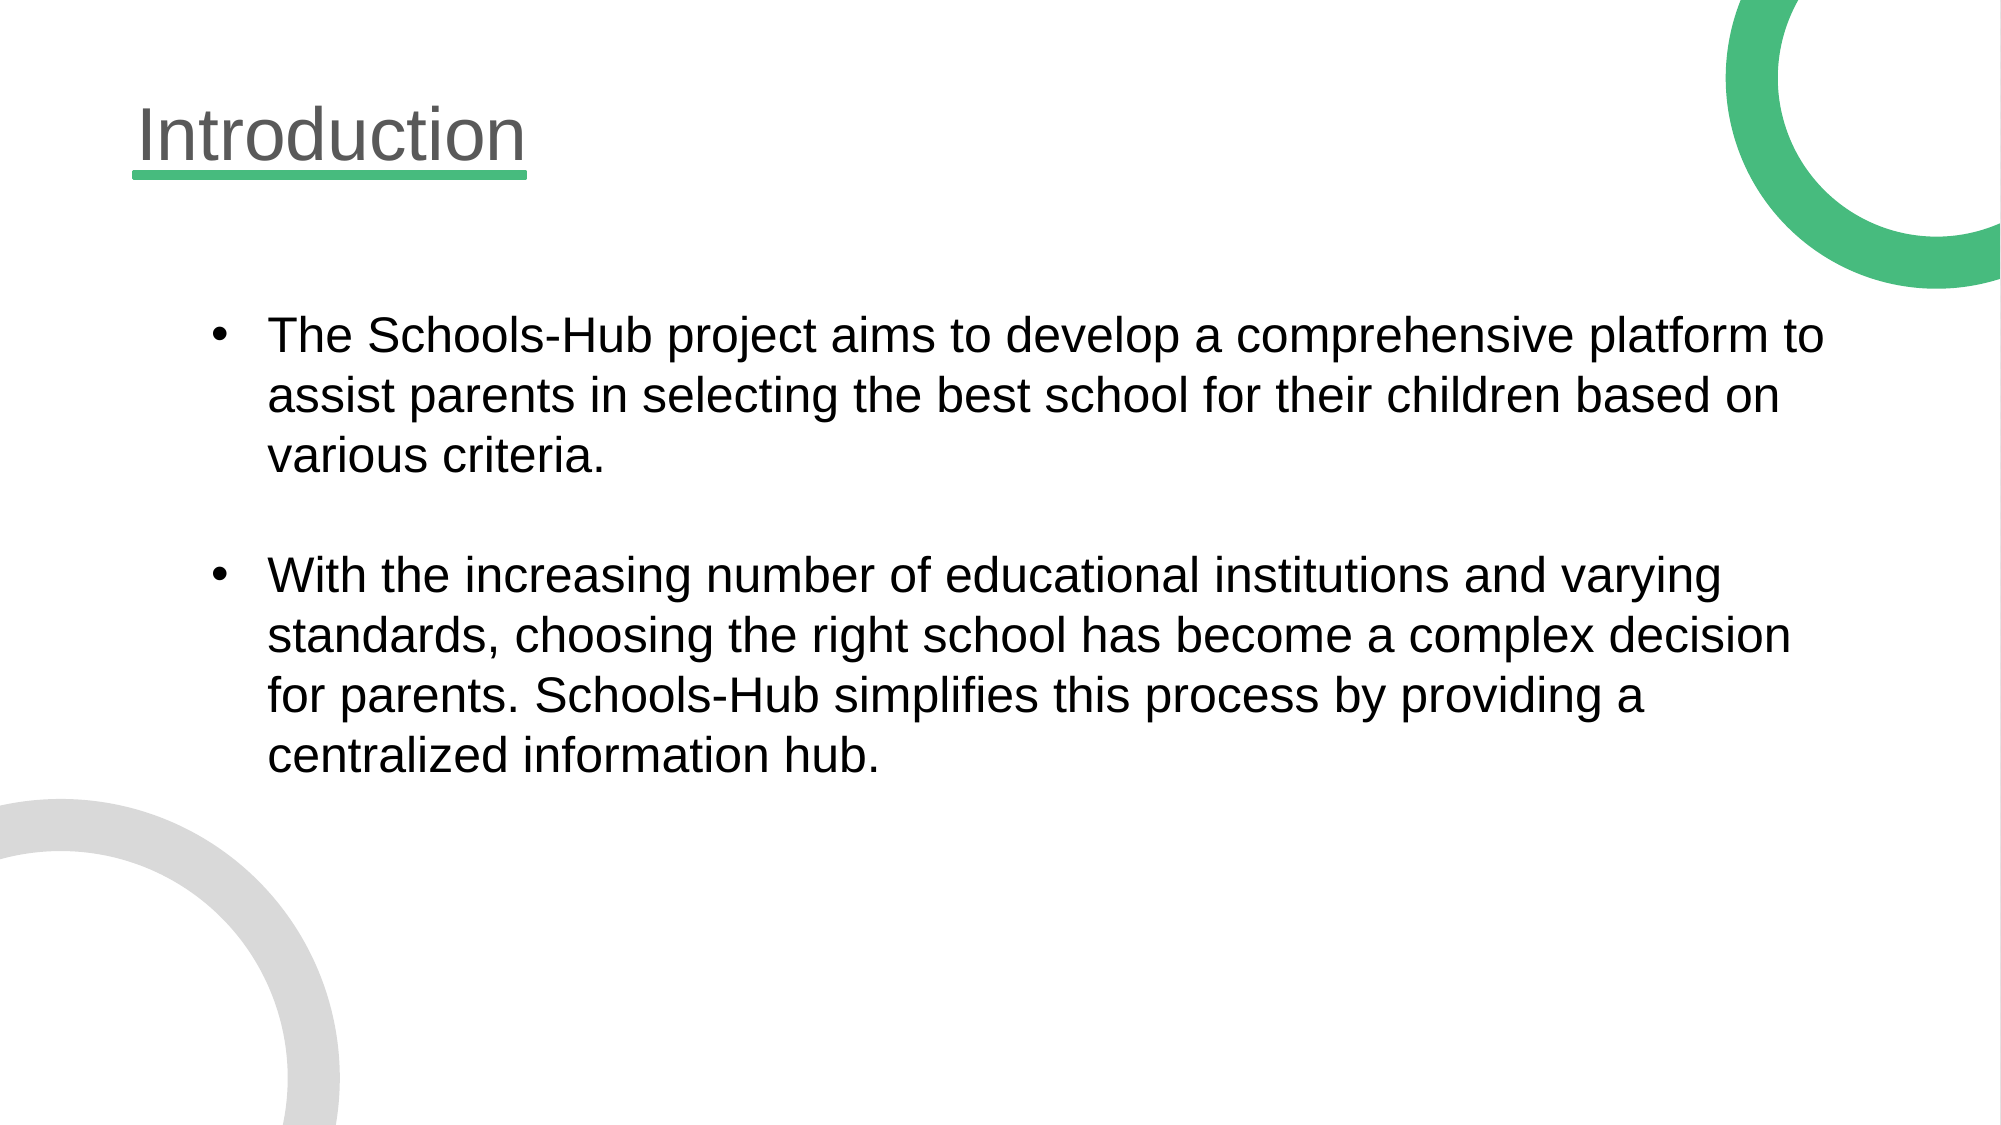

Introduction

The Schools-Hub project aims to develop a comprehensive platform to assist parents in selecting the best school for their children based on various criteria.

With the increasing number of educational institutions and varying standards, choosing the right school has become a complex decision for parents. Schools-Hub simplifies this process by providing a centralized information hub.